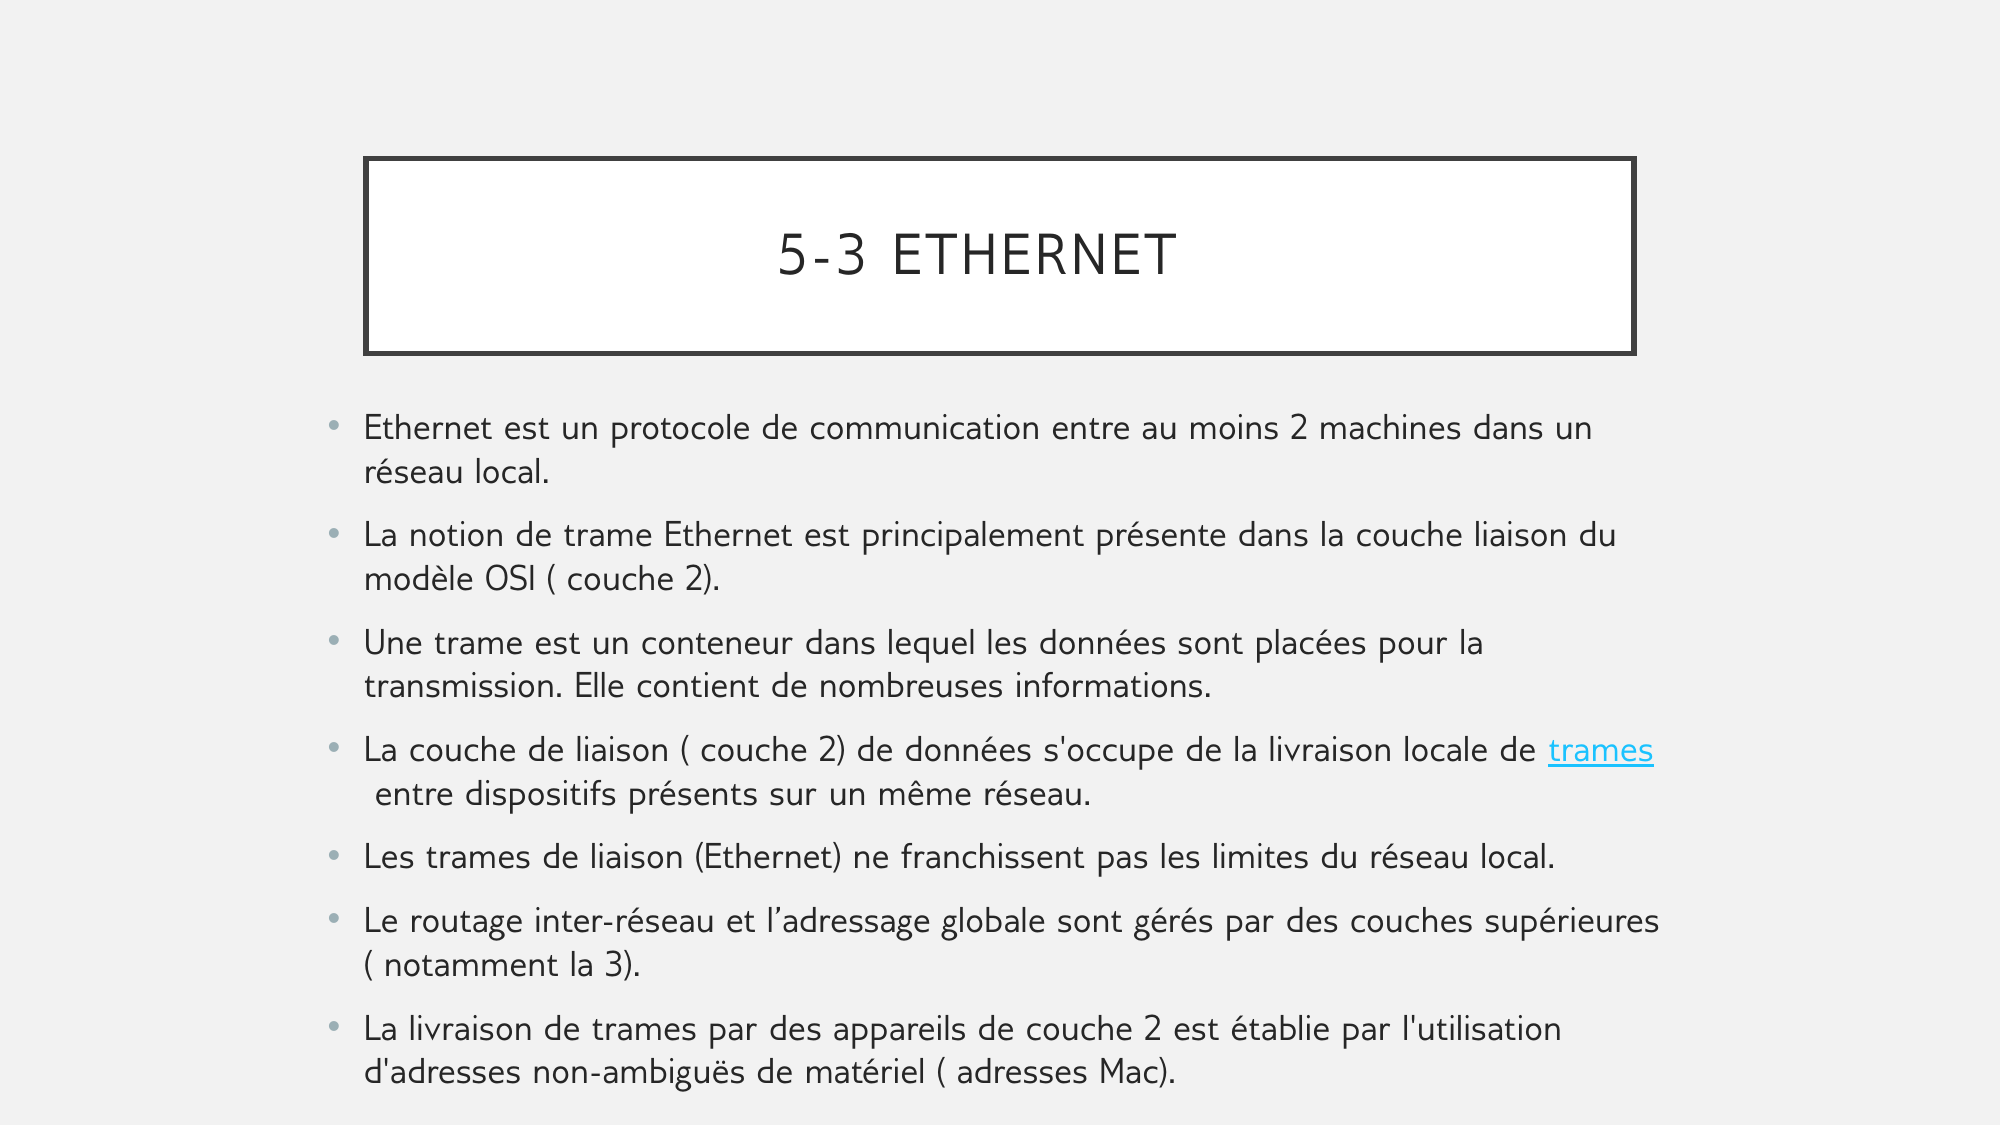

# 5-3 Ethernet
Ethernet est un protocole de communication entre au moins 2 machines dans un réseau local.
La notion de trame Ethernet est principalement présente dans la couche liaison du modèle OSI ( couche 2).
Une trame est un conteneur dans lequel les données sont placées pour la transmission. Elle contient de nombreuses informations.
La couche de liaison ( couche 2) de données s'occupe de la livraison locale de trames entre dispositifs présents sur un même réseau.
Les trames de liaison (Ethernet) ne franchissent pas les limites du réseau local.
Le routage inter-réseau et l’adressage globale sont gérés par des couches supérieures ( notamment la 3).
La livraison de trames par des appareils de couche 2 est établie par l'utilisation d'adresses non-ambiguës de matériel ( adresses Mac).